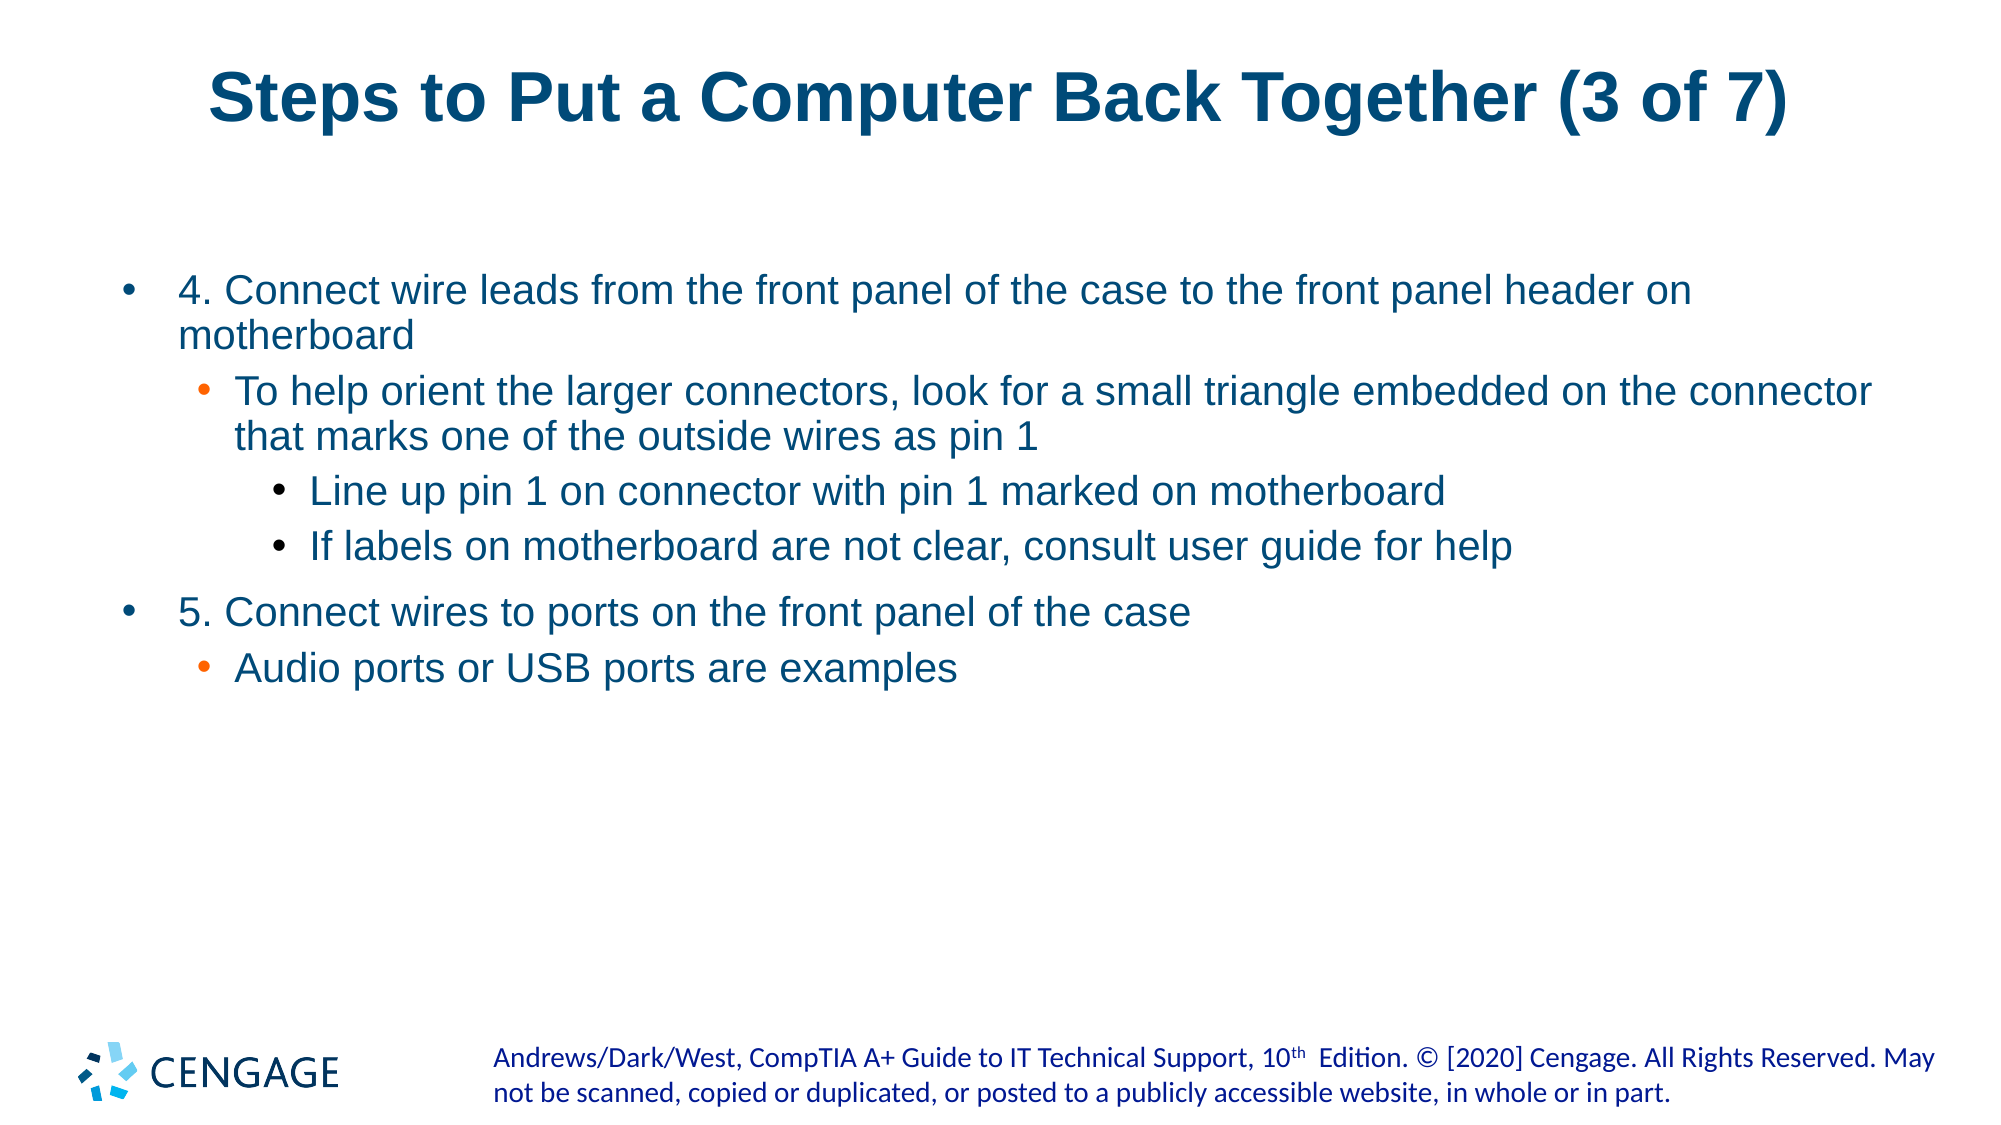

# Steps to Put a Computer Back Together (3 of 7)
4. Connect wire leads from the front panel of the case to the front panel header on     motherboard
To help orient the larger connectors, look for a small triangle embedded on the connector that marks one of the outside wires as pin 1
Line up pin 1 on connector with pin 1 marked on motherboard
If labels on motherboard are not clear, consult user guide for help
5. Connect wires to ports on the front panel of the case
Audio ports or USB ports are examples